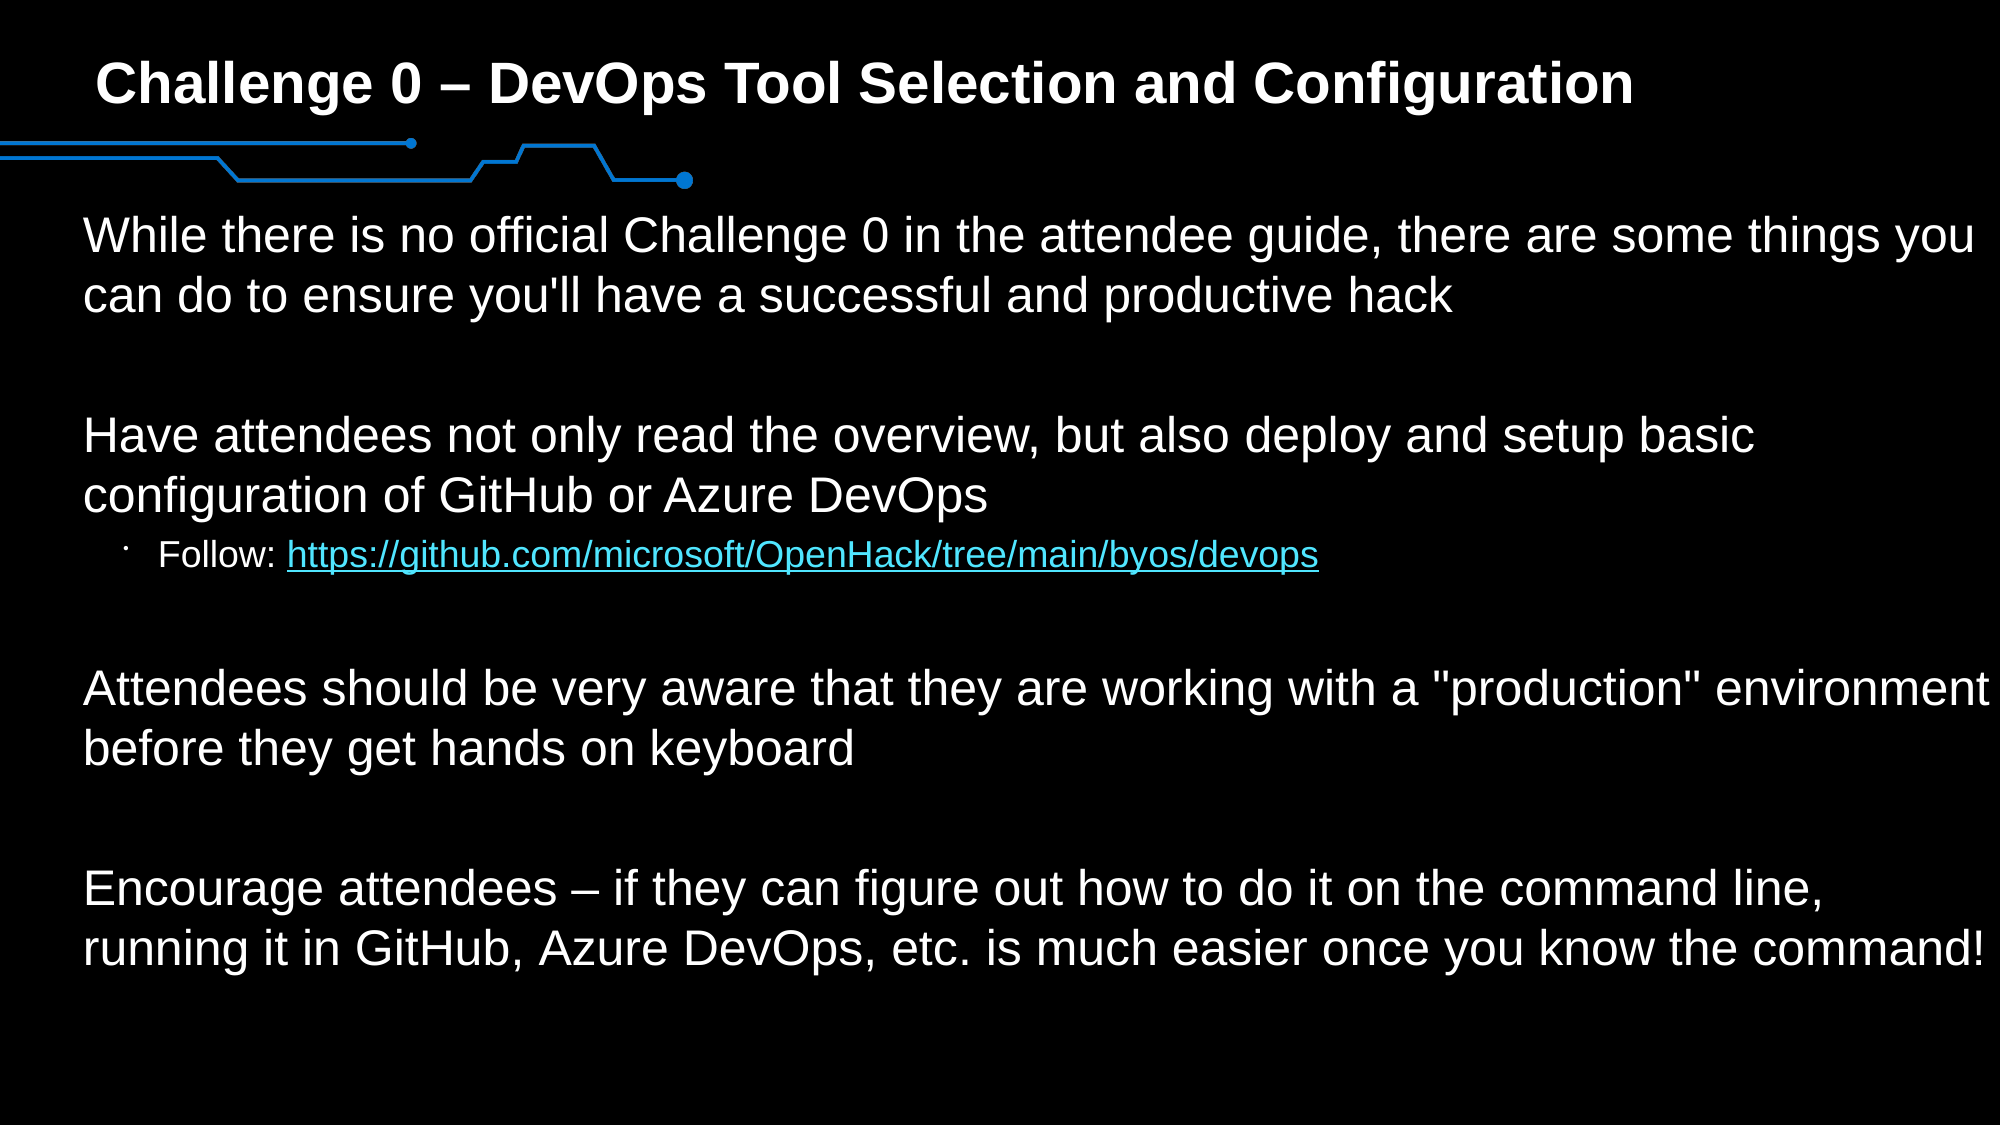

# Challenge 0 – DevOps Tool Selection and Configuration
While there is no official Challenge 0 in the attendee guide, there are some things you can do to ensure you'll have a successful and productive hack

Have attendees not only read the overview, but also deploy and setup basic configuration of GitHub or Azure DevOps
Follow: https://github.com/microsoft/OpenHack/tree/main/byos/devops

Attendees should be very aware that they are working with a "production" environment before they get hands on keyboard

Encourage attendees – if they can figure out how to do it on the command line, running it in GitHub, Azure DevOps, etc. is much easier once you know the command!